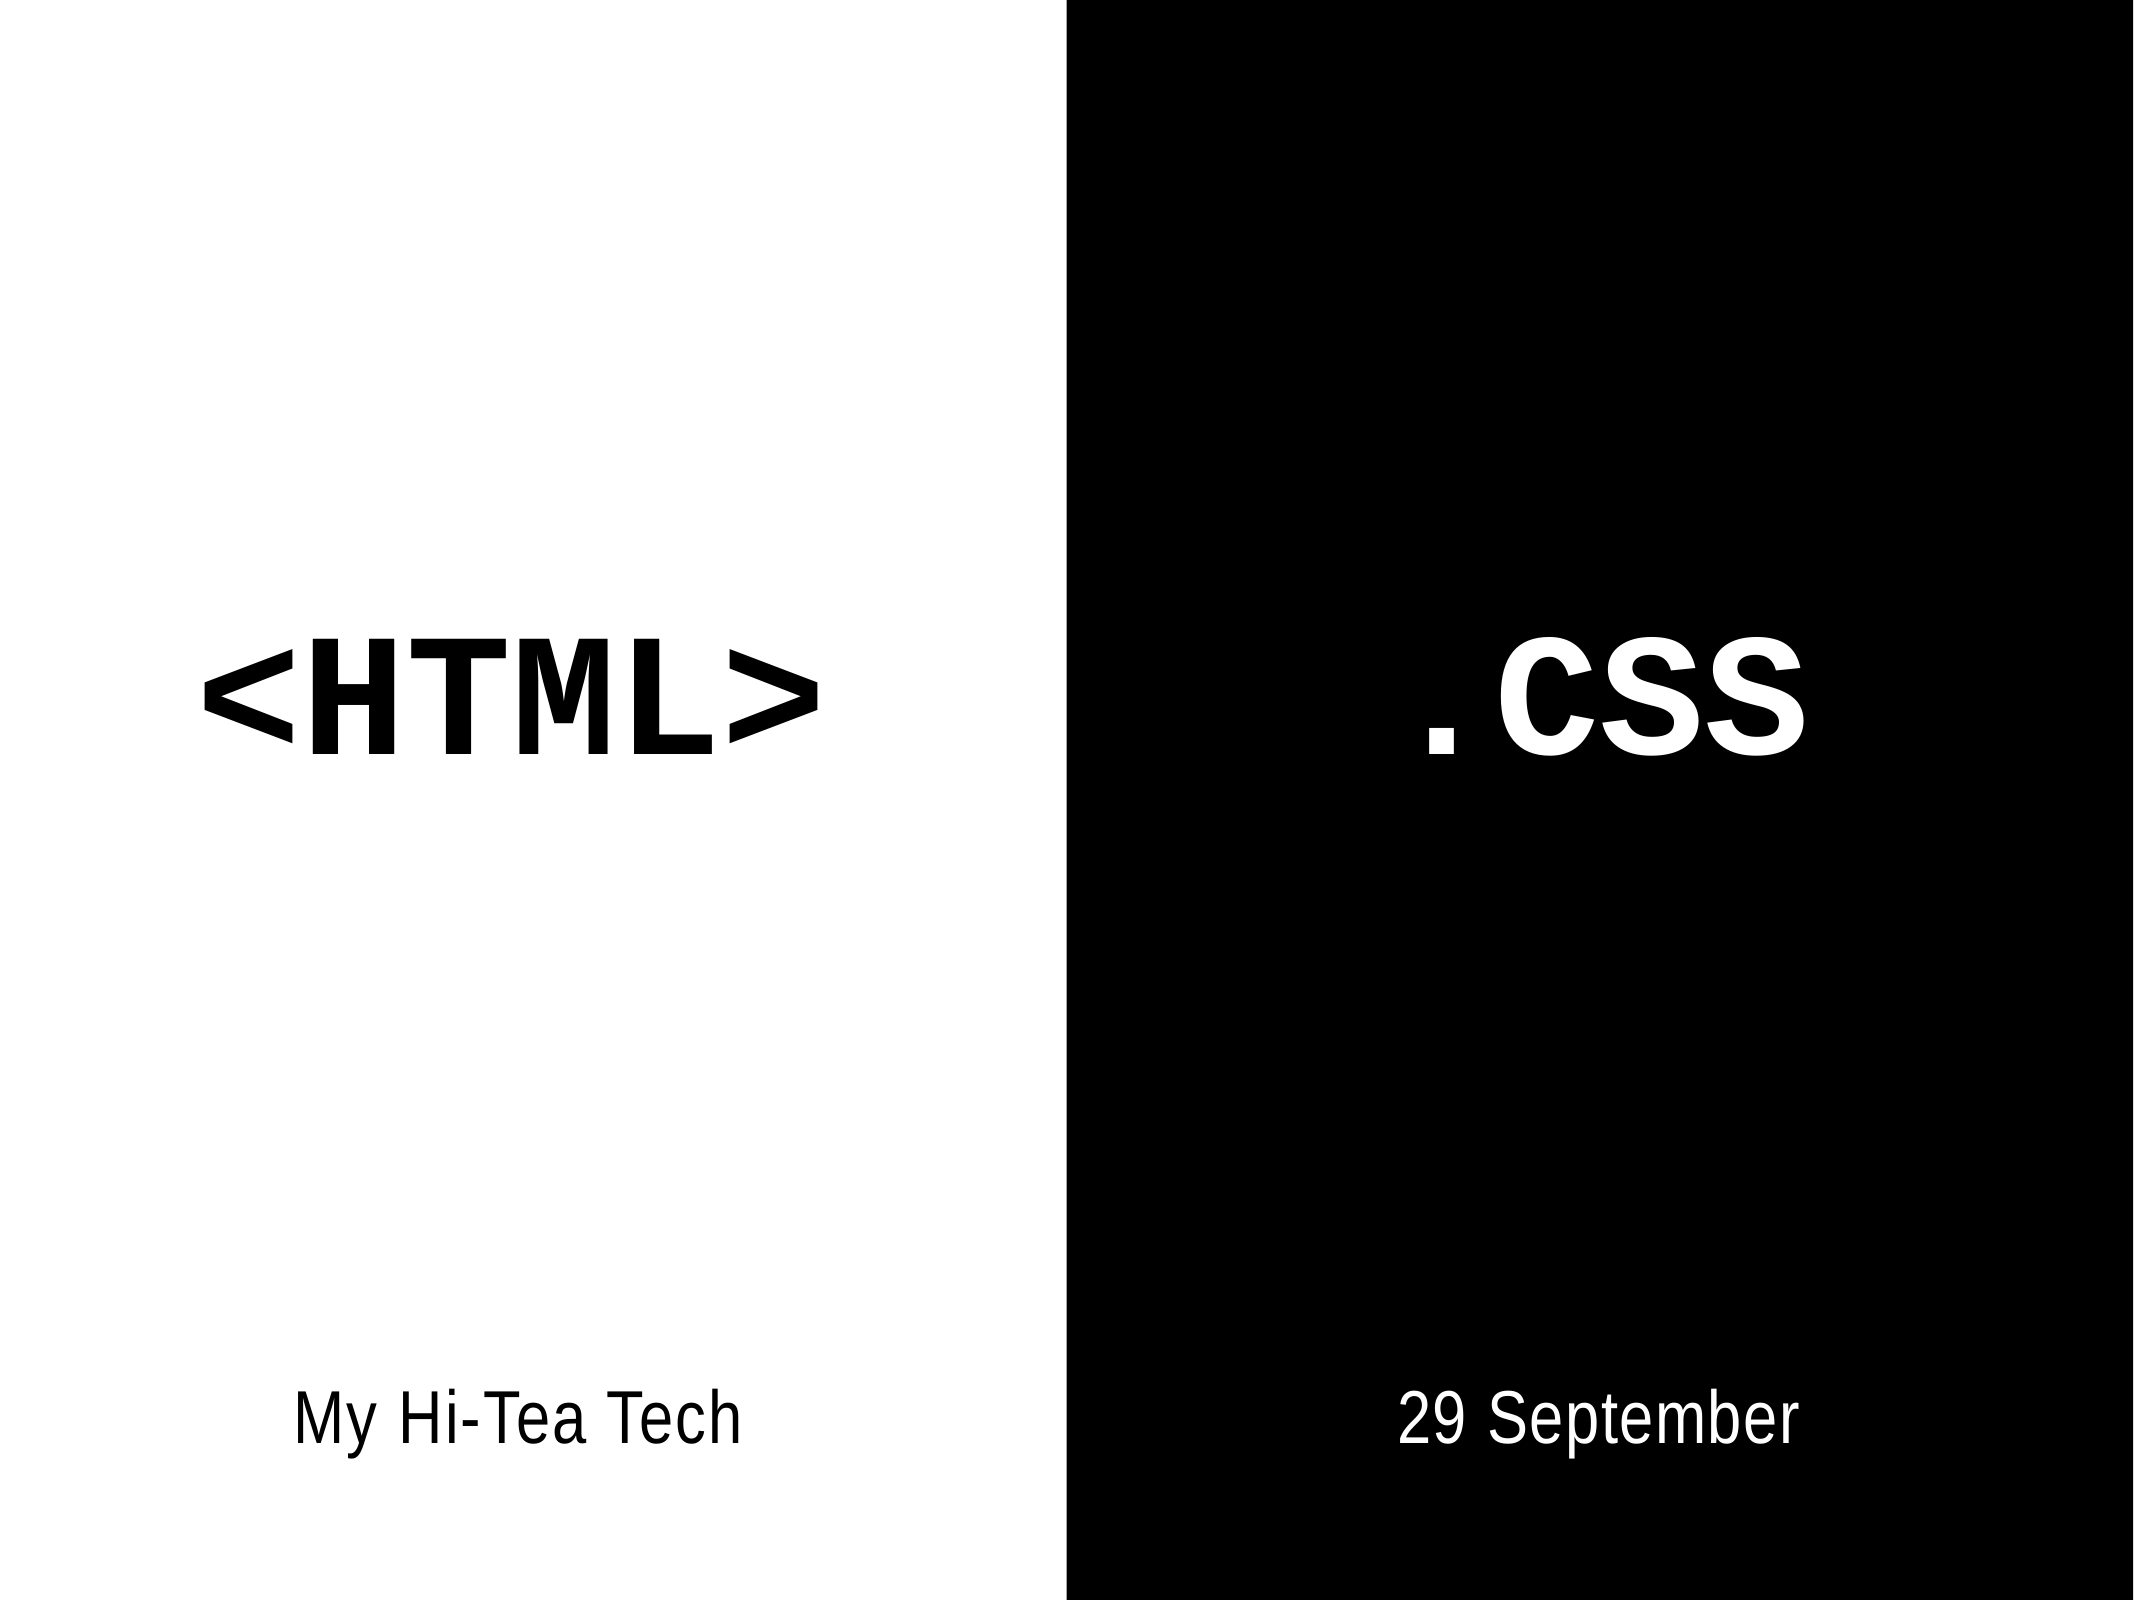

# <HTML>
.CSS
My Hi-Tea Tech
29 September